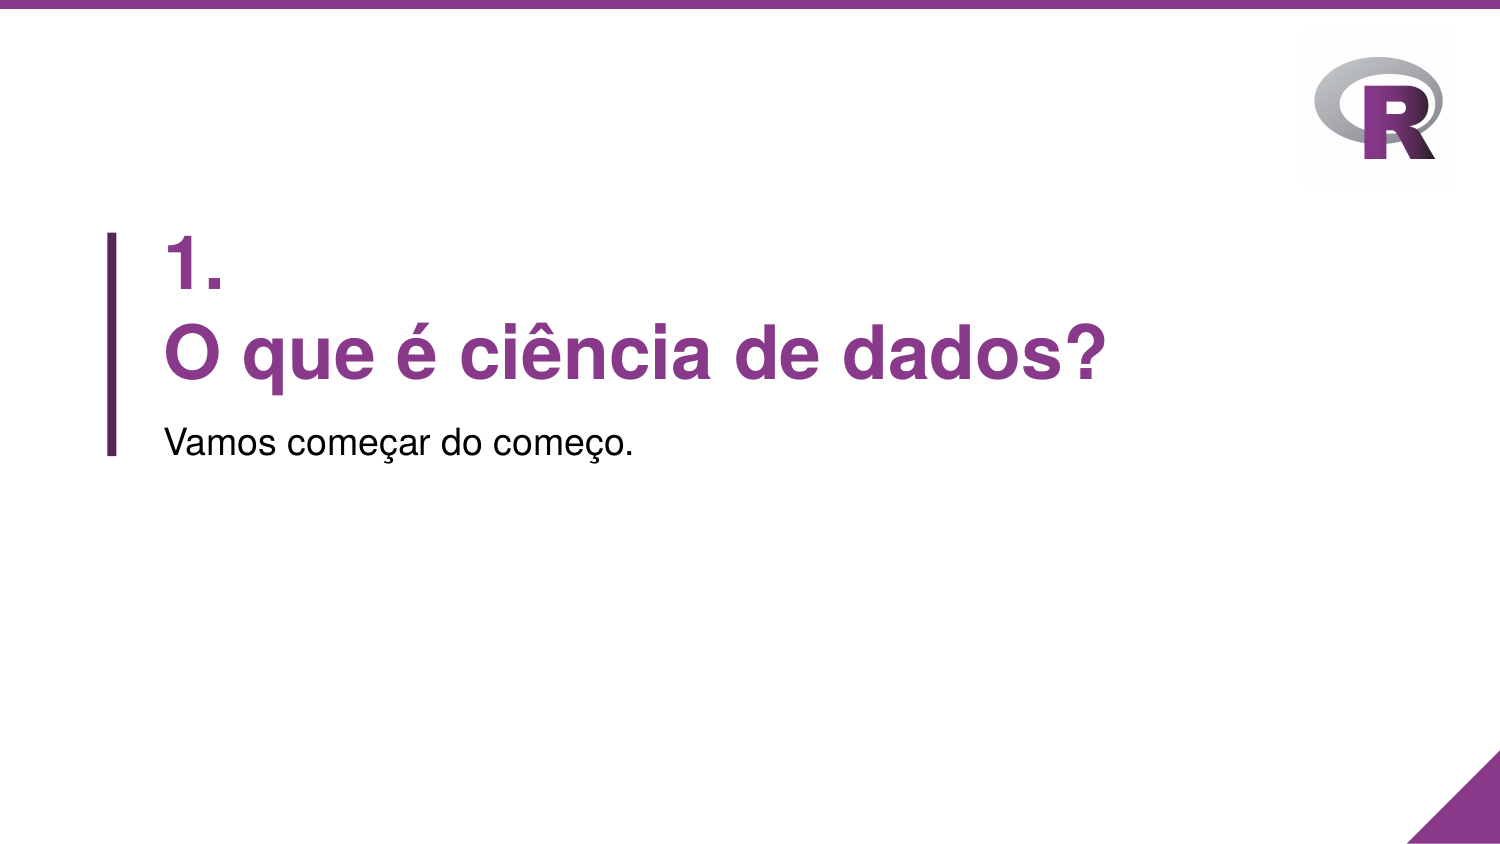

# 1.
O que é ciência de dados?
Vamos começar do começo.